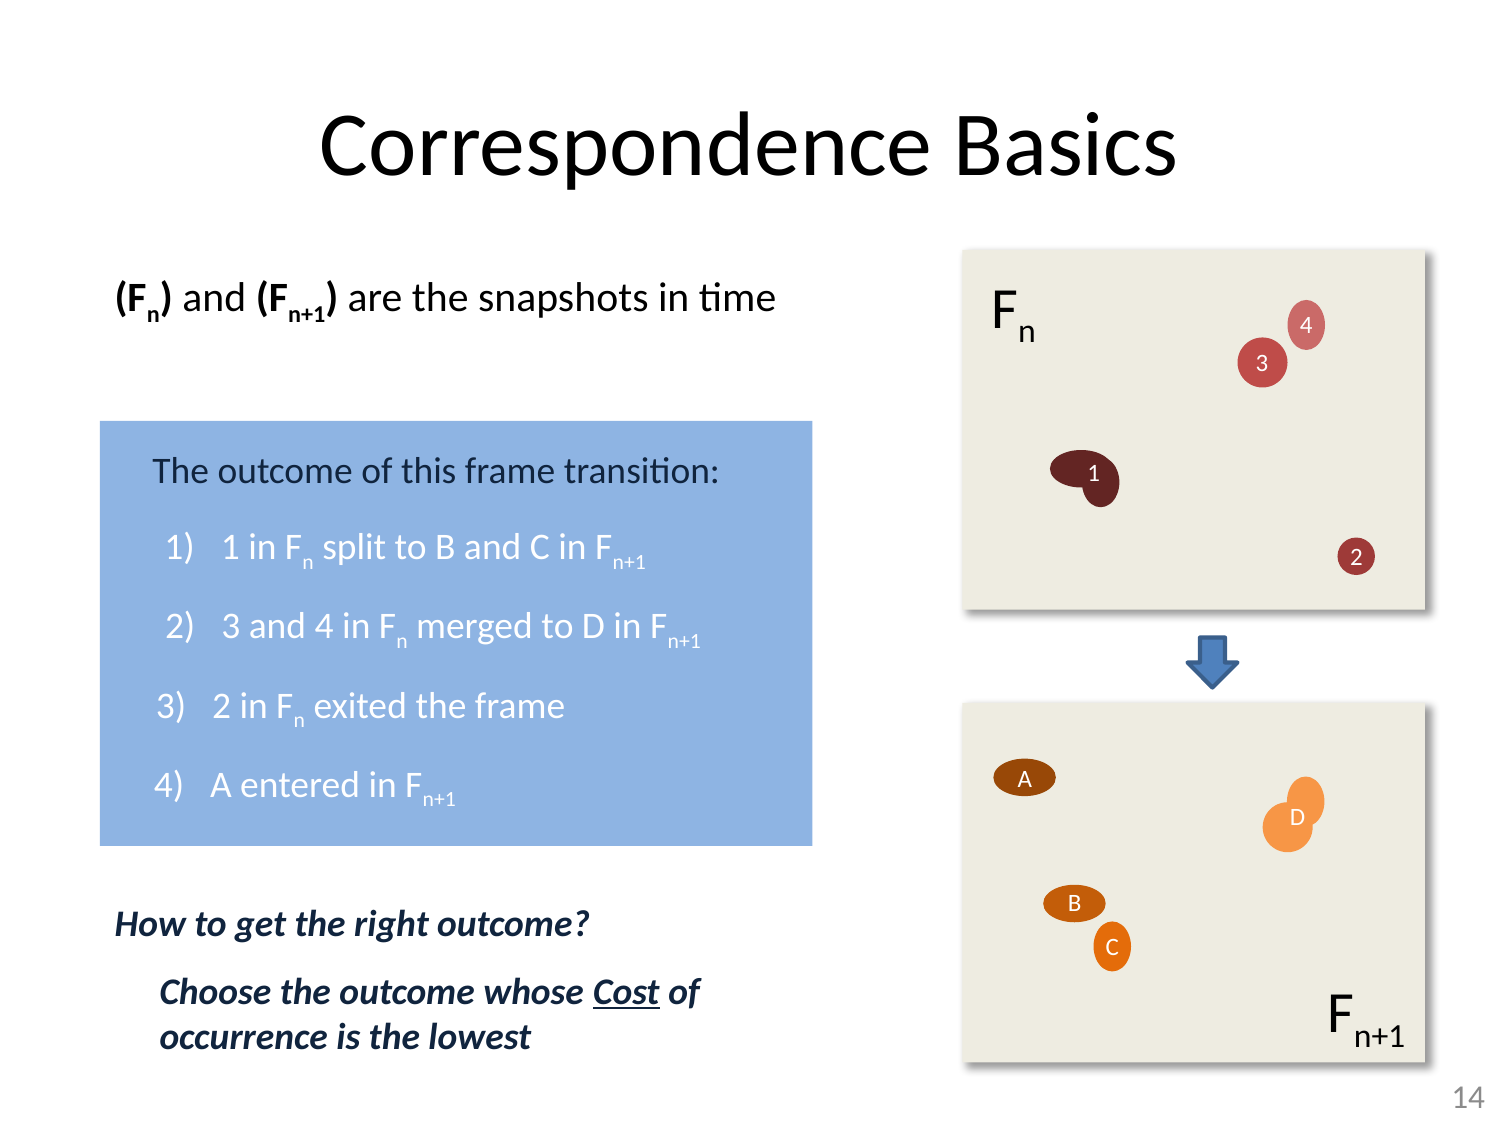

# Correspondence Basics

4

3

1

2
Fn
(Fn) and (Fn+1) are the snapshots in time

The outcome of this frame transition:
1 in Fn split to B and C in Fn+1
3 and 4 in Fn merged to D in Fn+1
2 in Fn exited the frame
A entered in Fn+1

A

D

B

C
Fn+1
How to get the right outcome?

Choose the outcome whose Cost of occurrence is the lowest
14